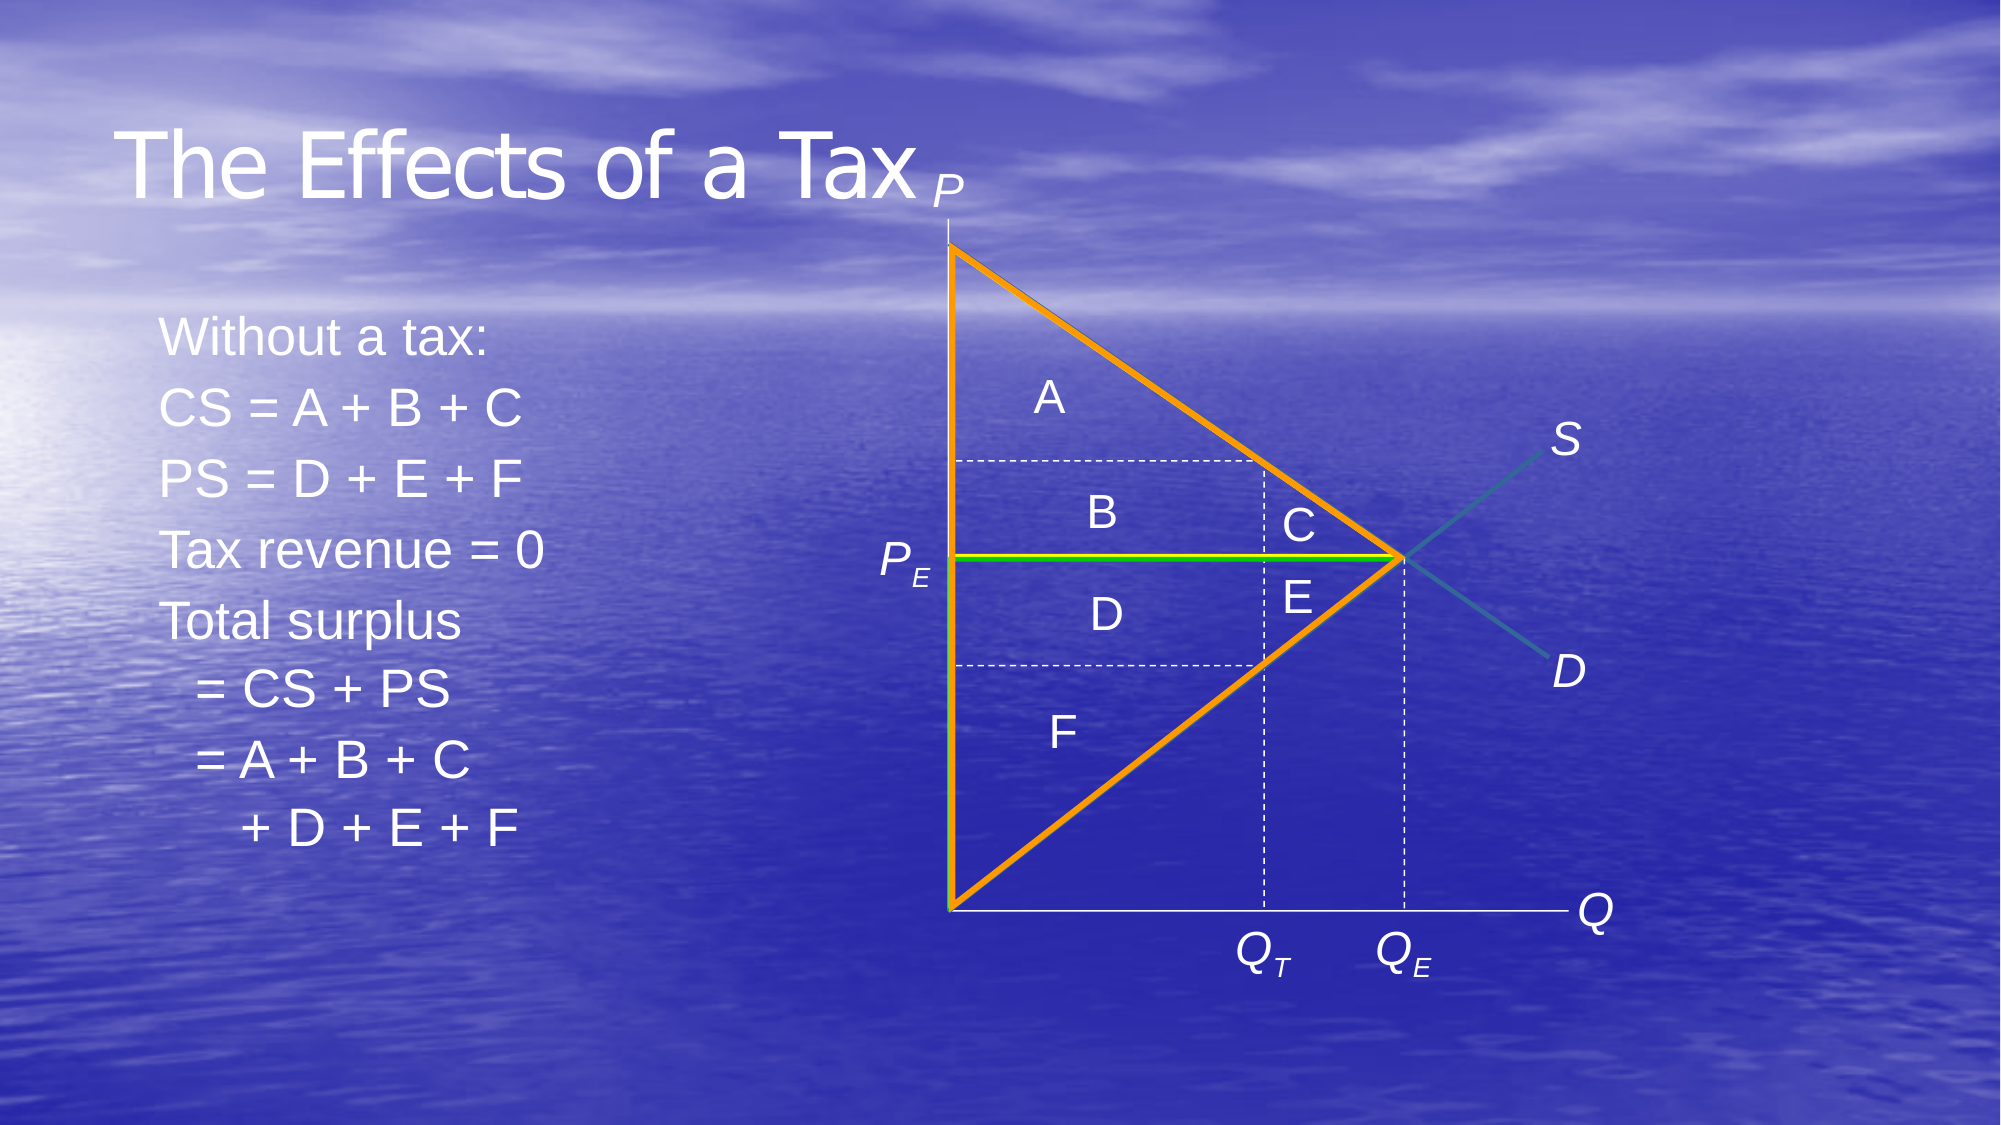

The Effects of a Tax
P

Q

S

D

Without a tax:
CS = A + B + C
PS = D + E + F
Tax revenue = 0
Total surplus
= CS + PS
	= A + B + C
   + D + E + F

A

B
C
PE

QE
E

D

F
QT